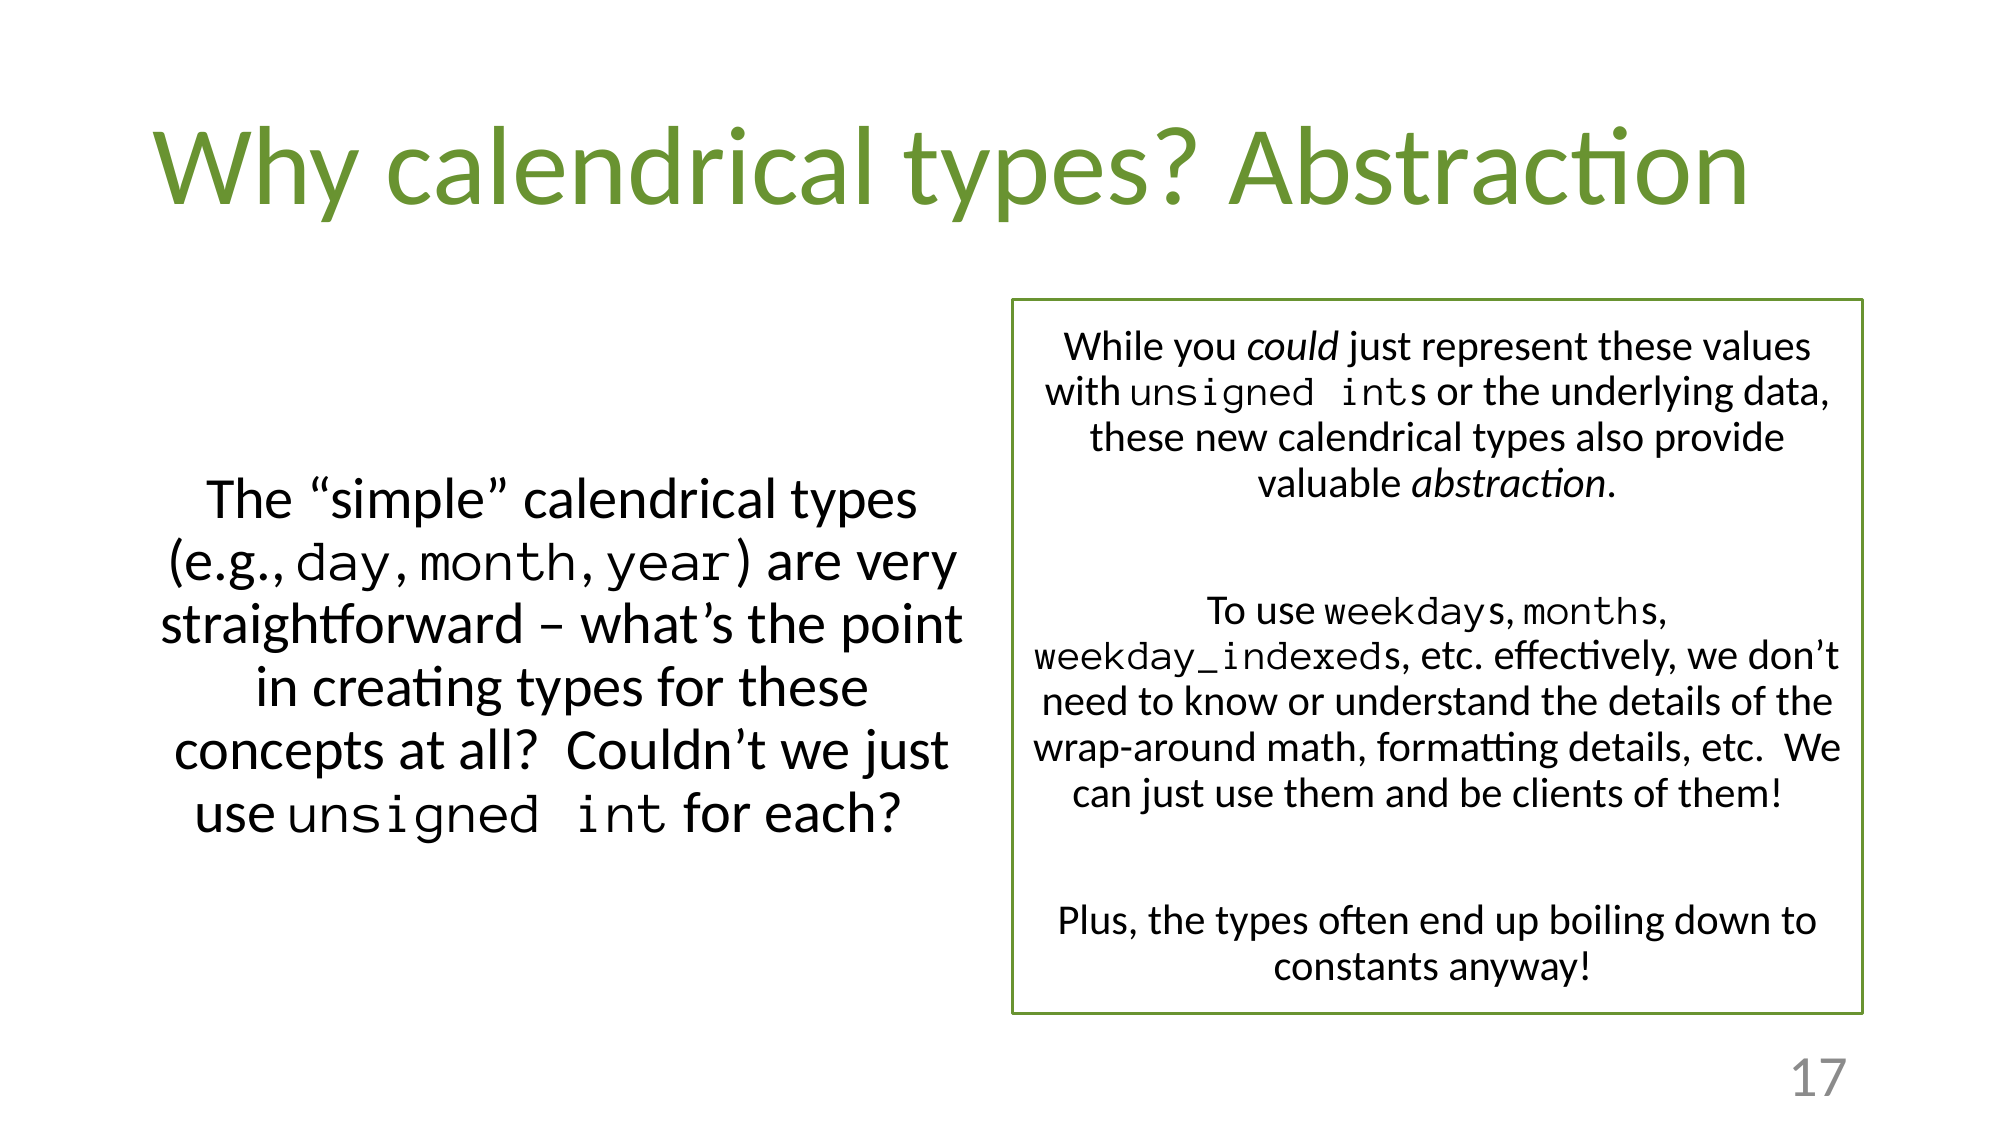

# Why calendrical types? Abstraction
The “simple” calendrical types (e.g., day, month, year) are very straightforward – what’s the point in creating types for these concepts at all?  Couldn’t we just use unsigned int for each?
While you could just represent these values with unsigned ints or the underlying data, these new calendrical types also provide valuable abstraction.

To use weekdays, months, weekday_indexeds, etc. effectively, we don’t need to know or understand the details of the wrap-around math, formatting details, etc.  We can just use them and be clients of them!

Plus, the types often end up boiling down to constants anyway!
17